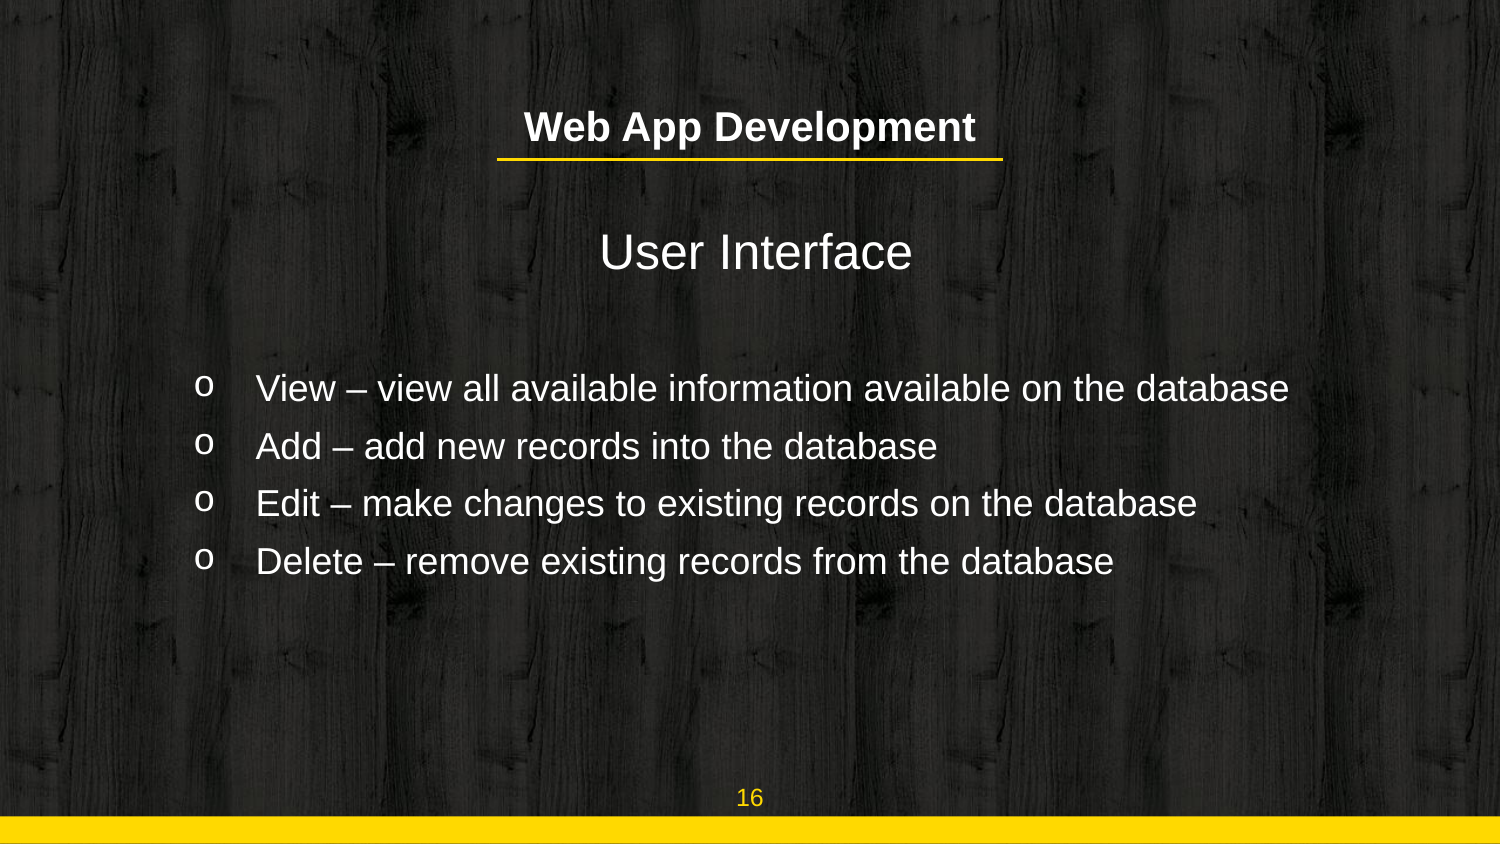

# Web App Development
User Interface

View – view all available information available on the database
Add – add new records into the database
Edit – make changes to existing records on the database
Delete – remove existing records from the database
16